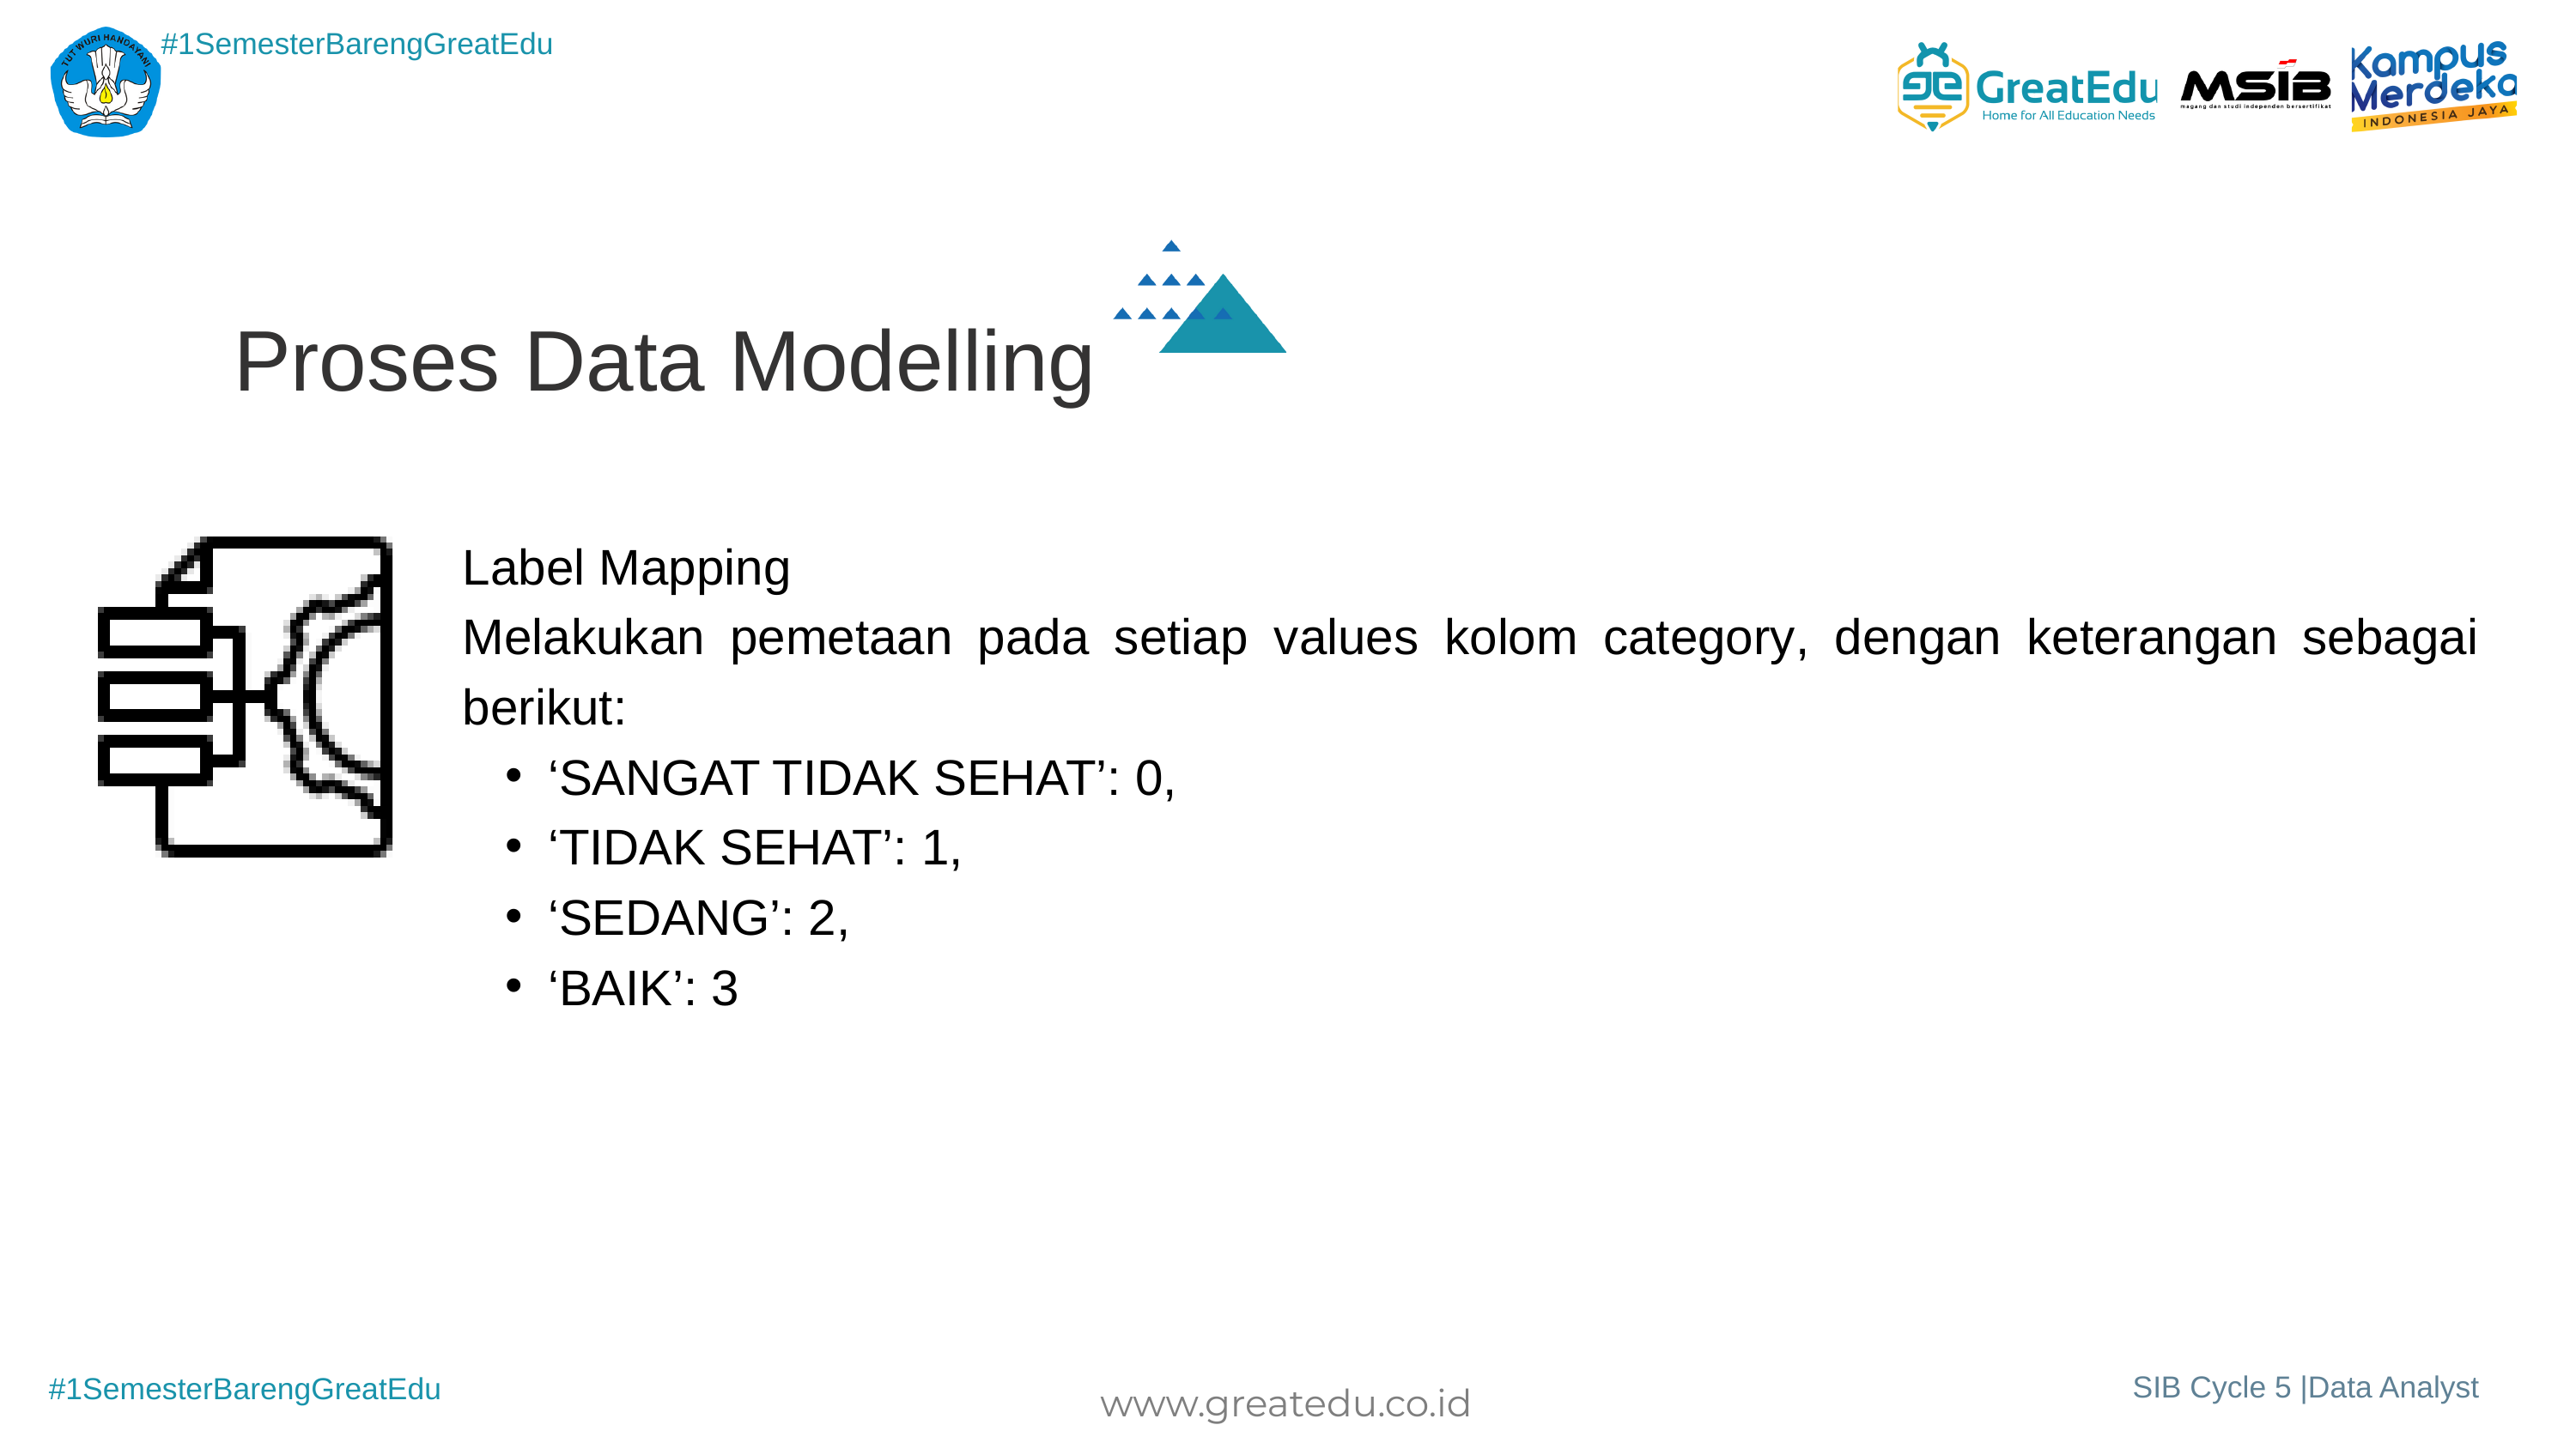

#1SemesterBarengGreatEdu

Proses Data Modelling
Label Mapping
Melakukan pemetaan pada setiap values kolom category, dengan keterangan sebagai berikut:
‘SANGAT TIDAK SEHAT’: 0,
‘TIDAK SEHAT’: 1,
‘SEDANG’: 2,
‘BAIK’: 3

www.greatedu.co.id
SIB Cycle 5 |Data Analyst
#1SemesterBarengGreatEdu